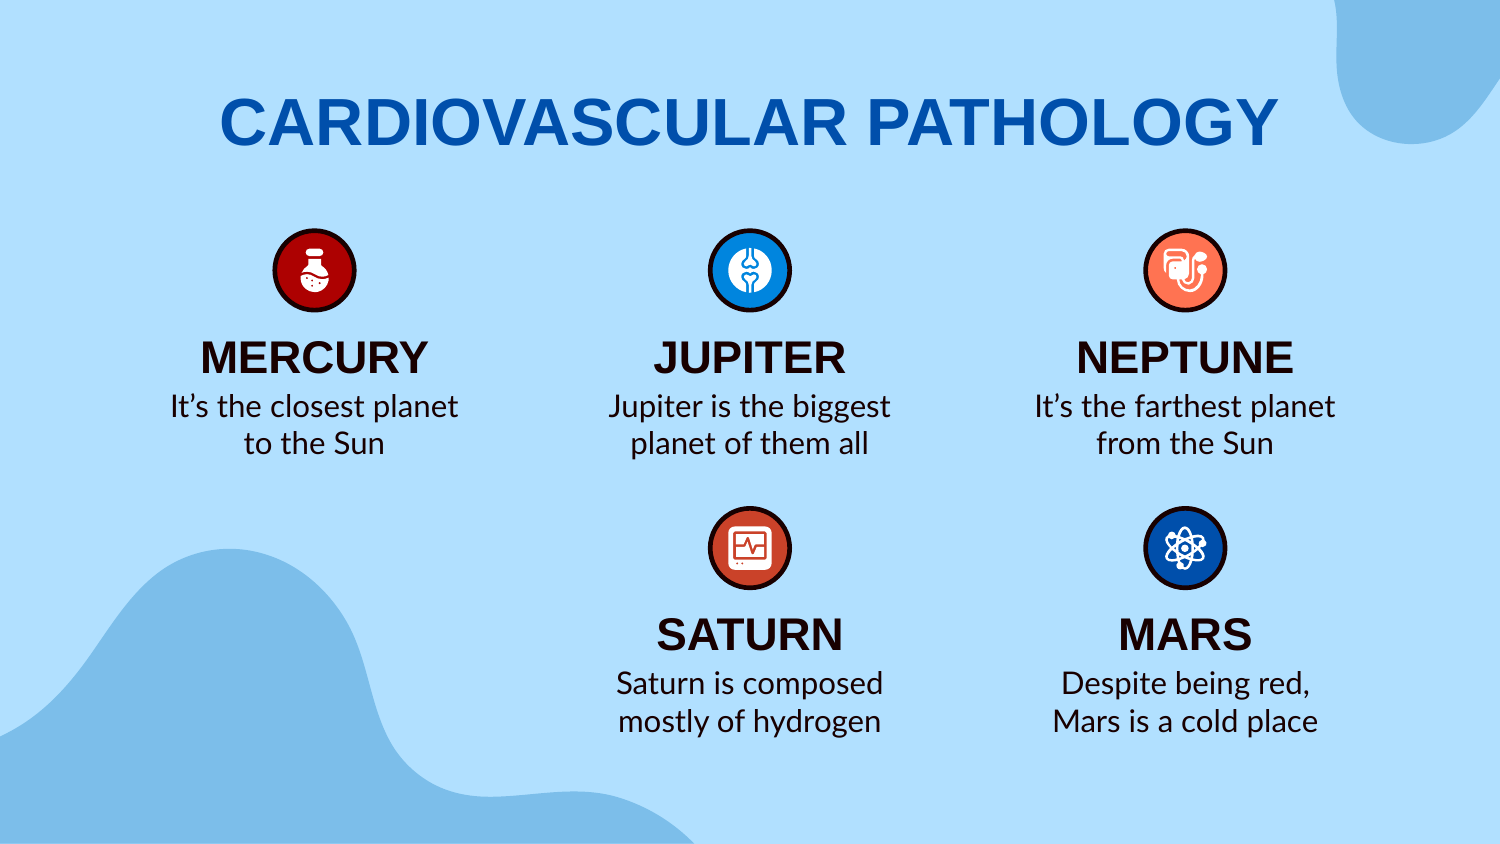

# CARDIOVASCULAR PATHOLOGY

MERCURY
JUPITER
NEPTUNE
It’s the closest planet to the Sun
Jupiter is the biggest planet of them all
It’s the farthest planet from the Sun

SATURN
MARS
Saturn is composed mostly of hydrogen
Despite being red, Mars is a cold place